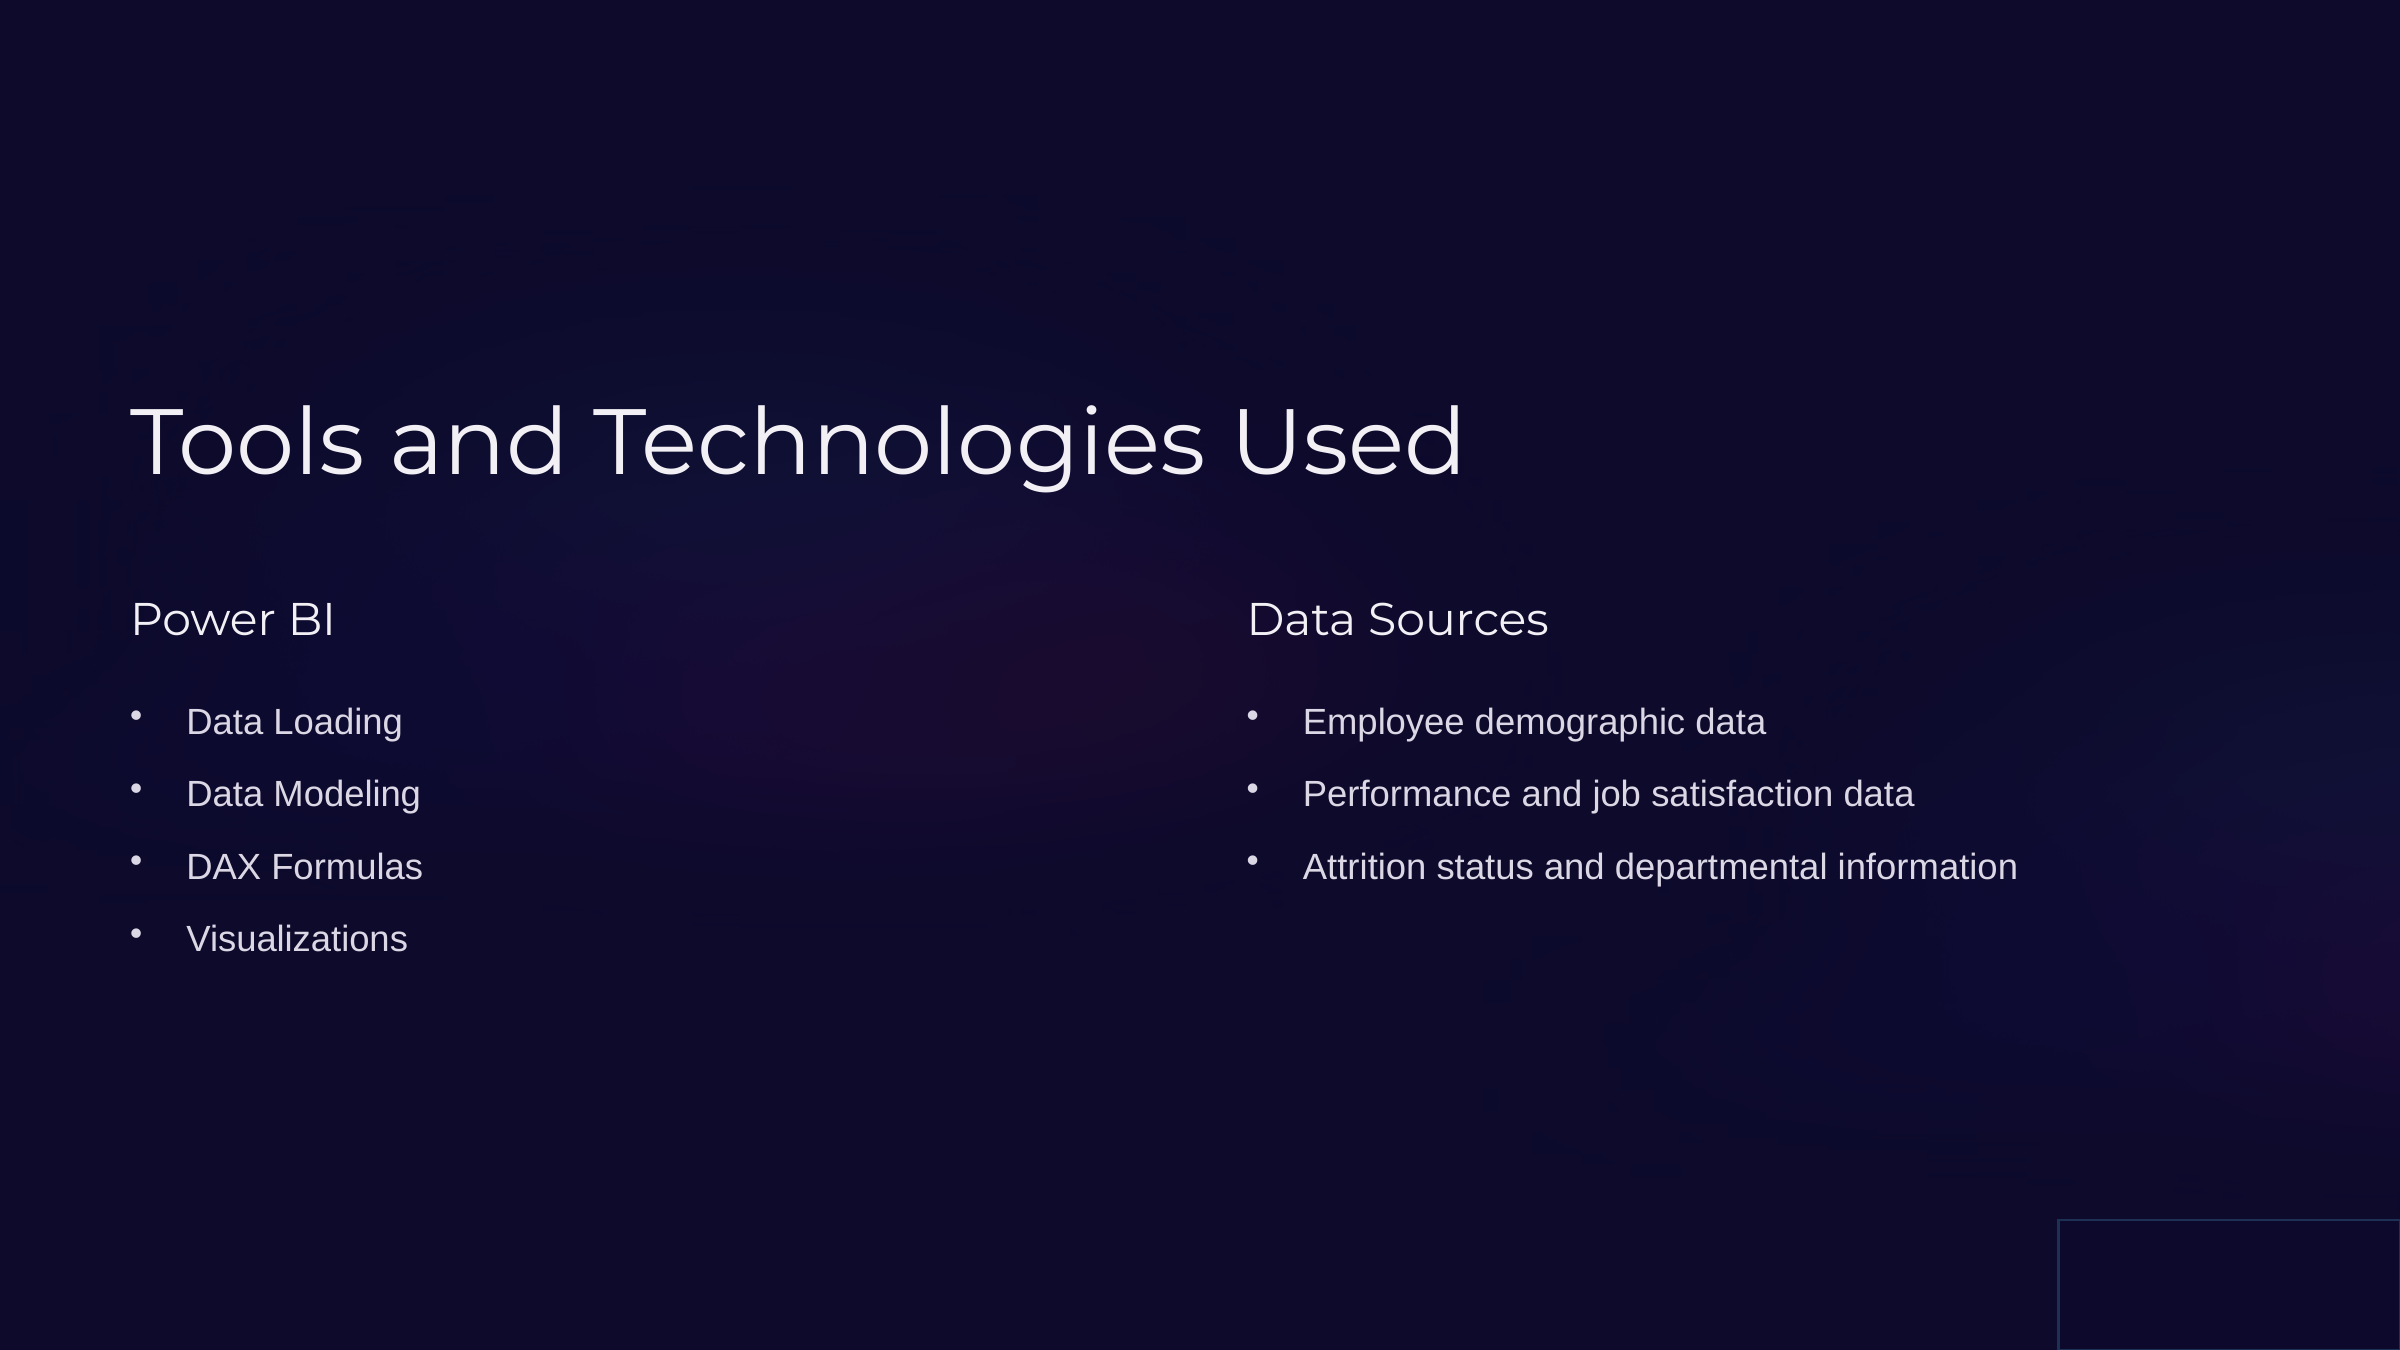

Tools and Technologies Used
Power BI
Data Sources
Data Loading
Employee demographic data
Data Modeling
Performance and job satisfaction data
DAX Formulas
Attrition status and departmental information
Visualizations